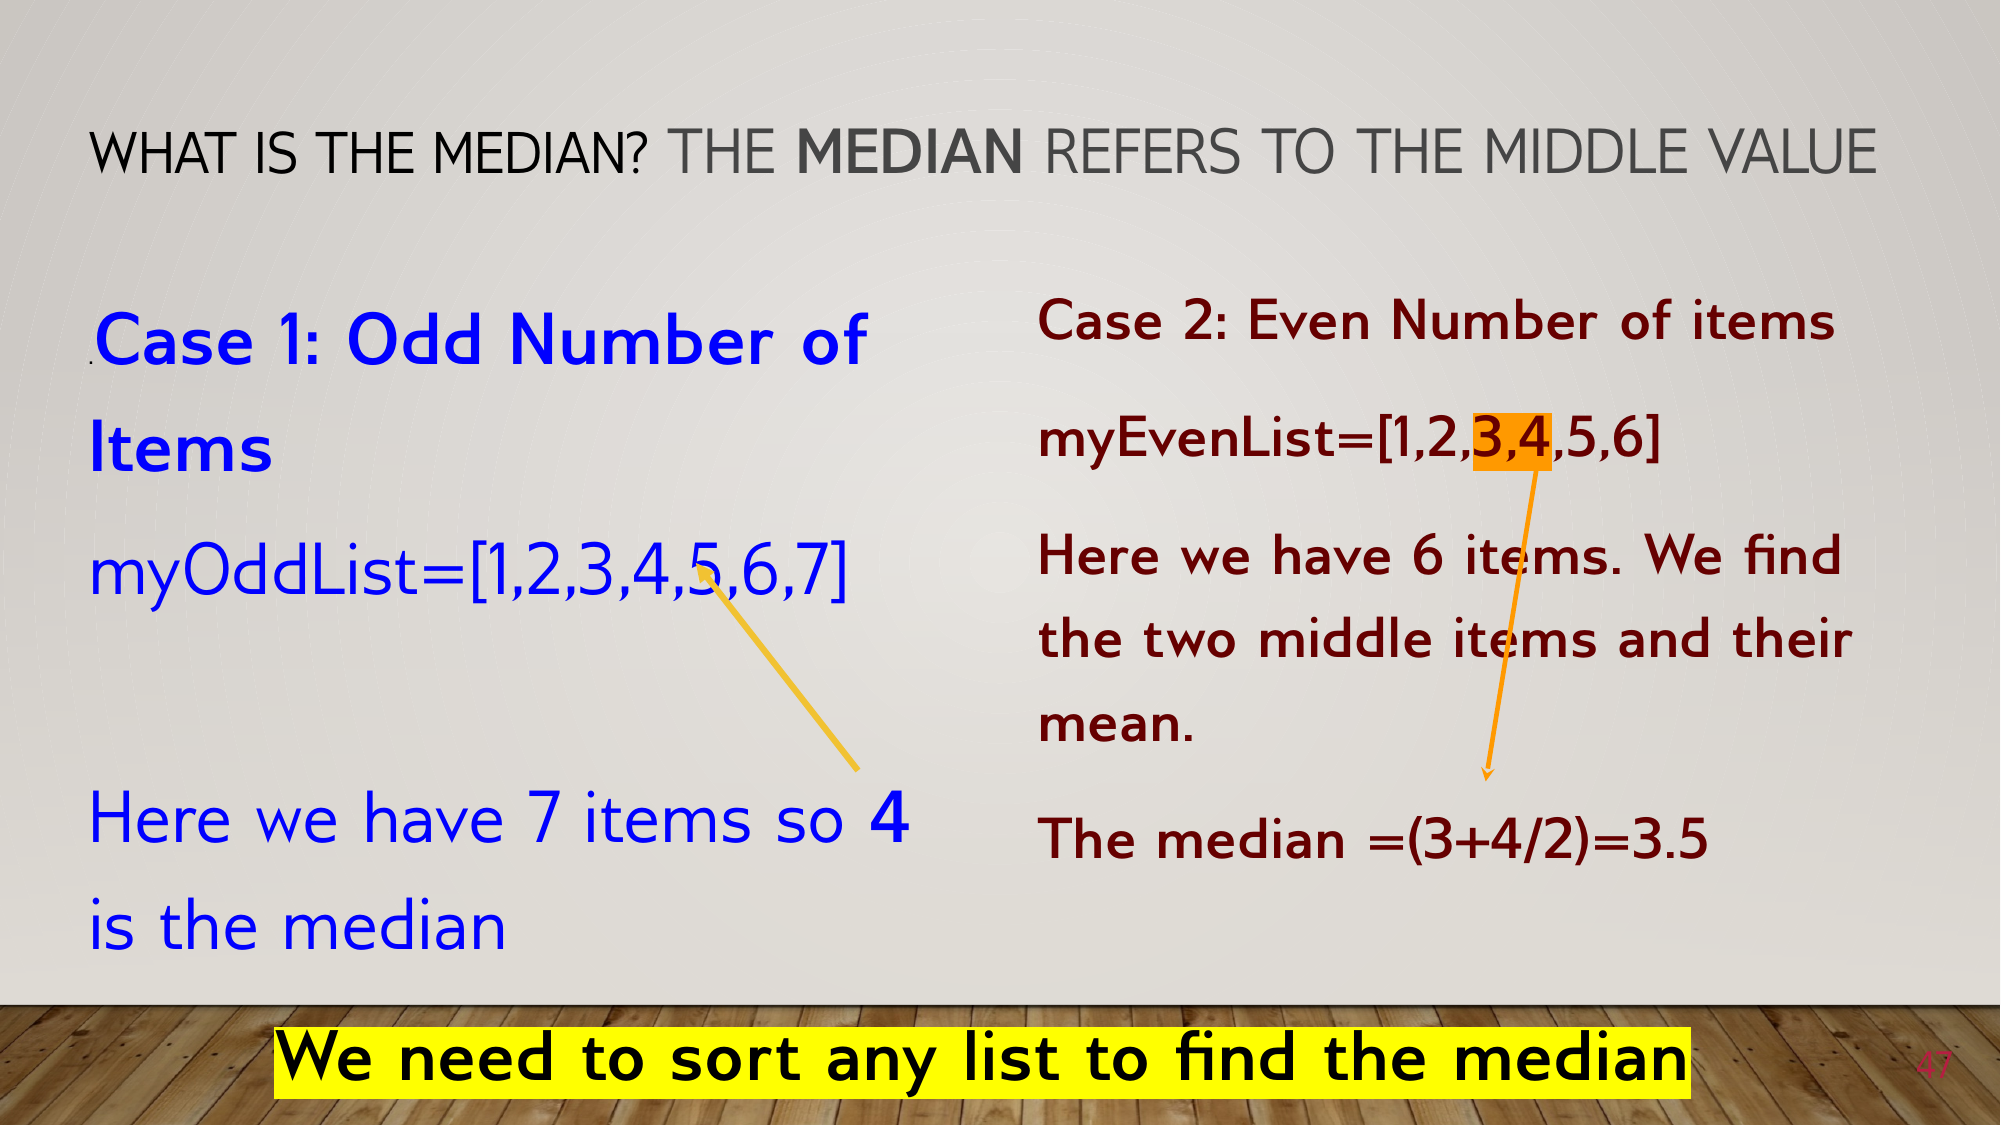

# What is the median? The median refers to the middle value

Case 2: Even Number of items
myEvenList=[1,2,3,4,5,6]
Here we have 6 items. We find the two middle items and their mean.
The median =(3+4/2)=3.5
.Case 1: Odd Number of Items
myOddList=[1,2,3,4,5,6,7]

Here we have 7 items so 4 is the median

We need to sort any list to find the median
47